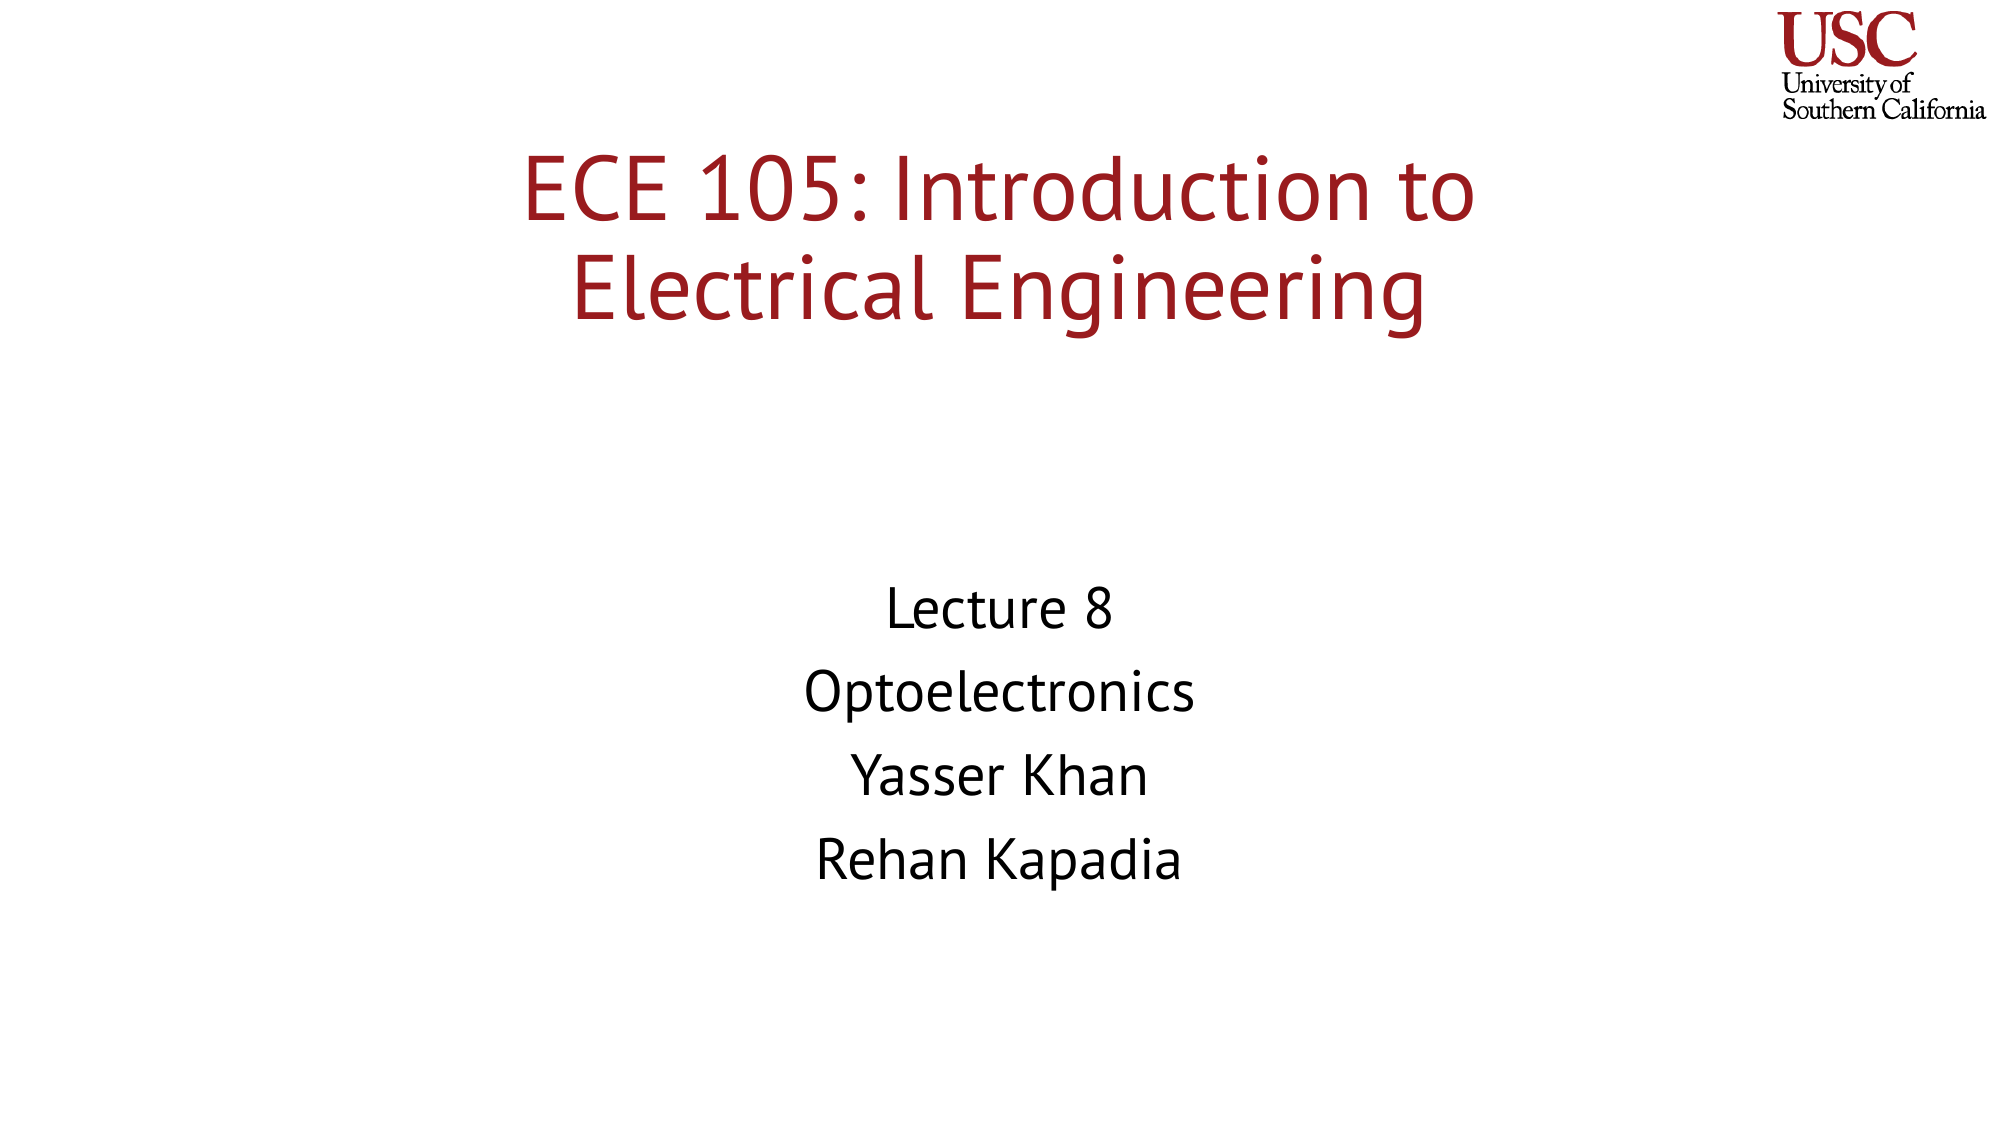

# ECE 105: Introduction to Electrical Engineering
Lecture 8
Optoelectronics
Yasser Khan
Rehan Kapadia